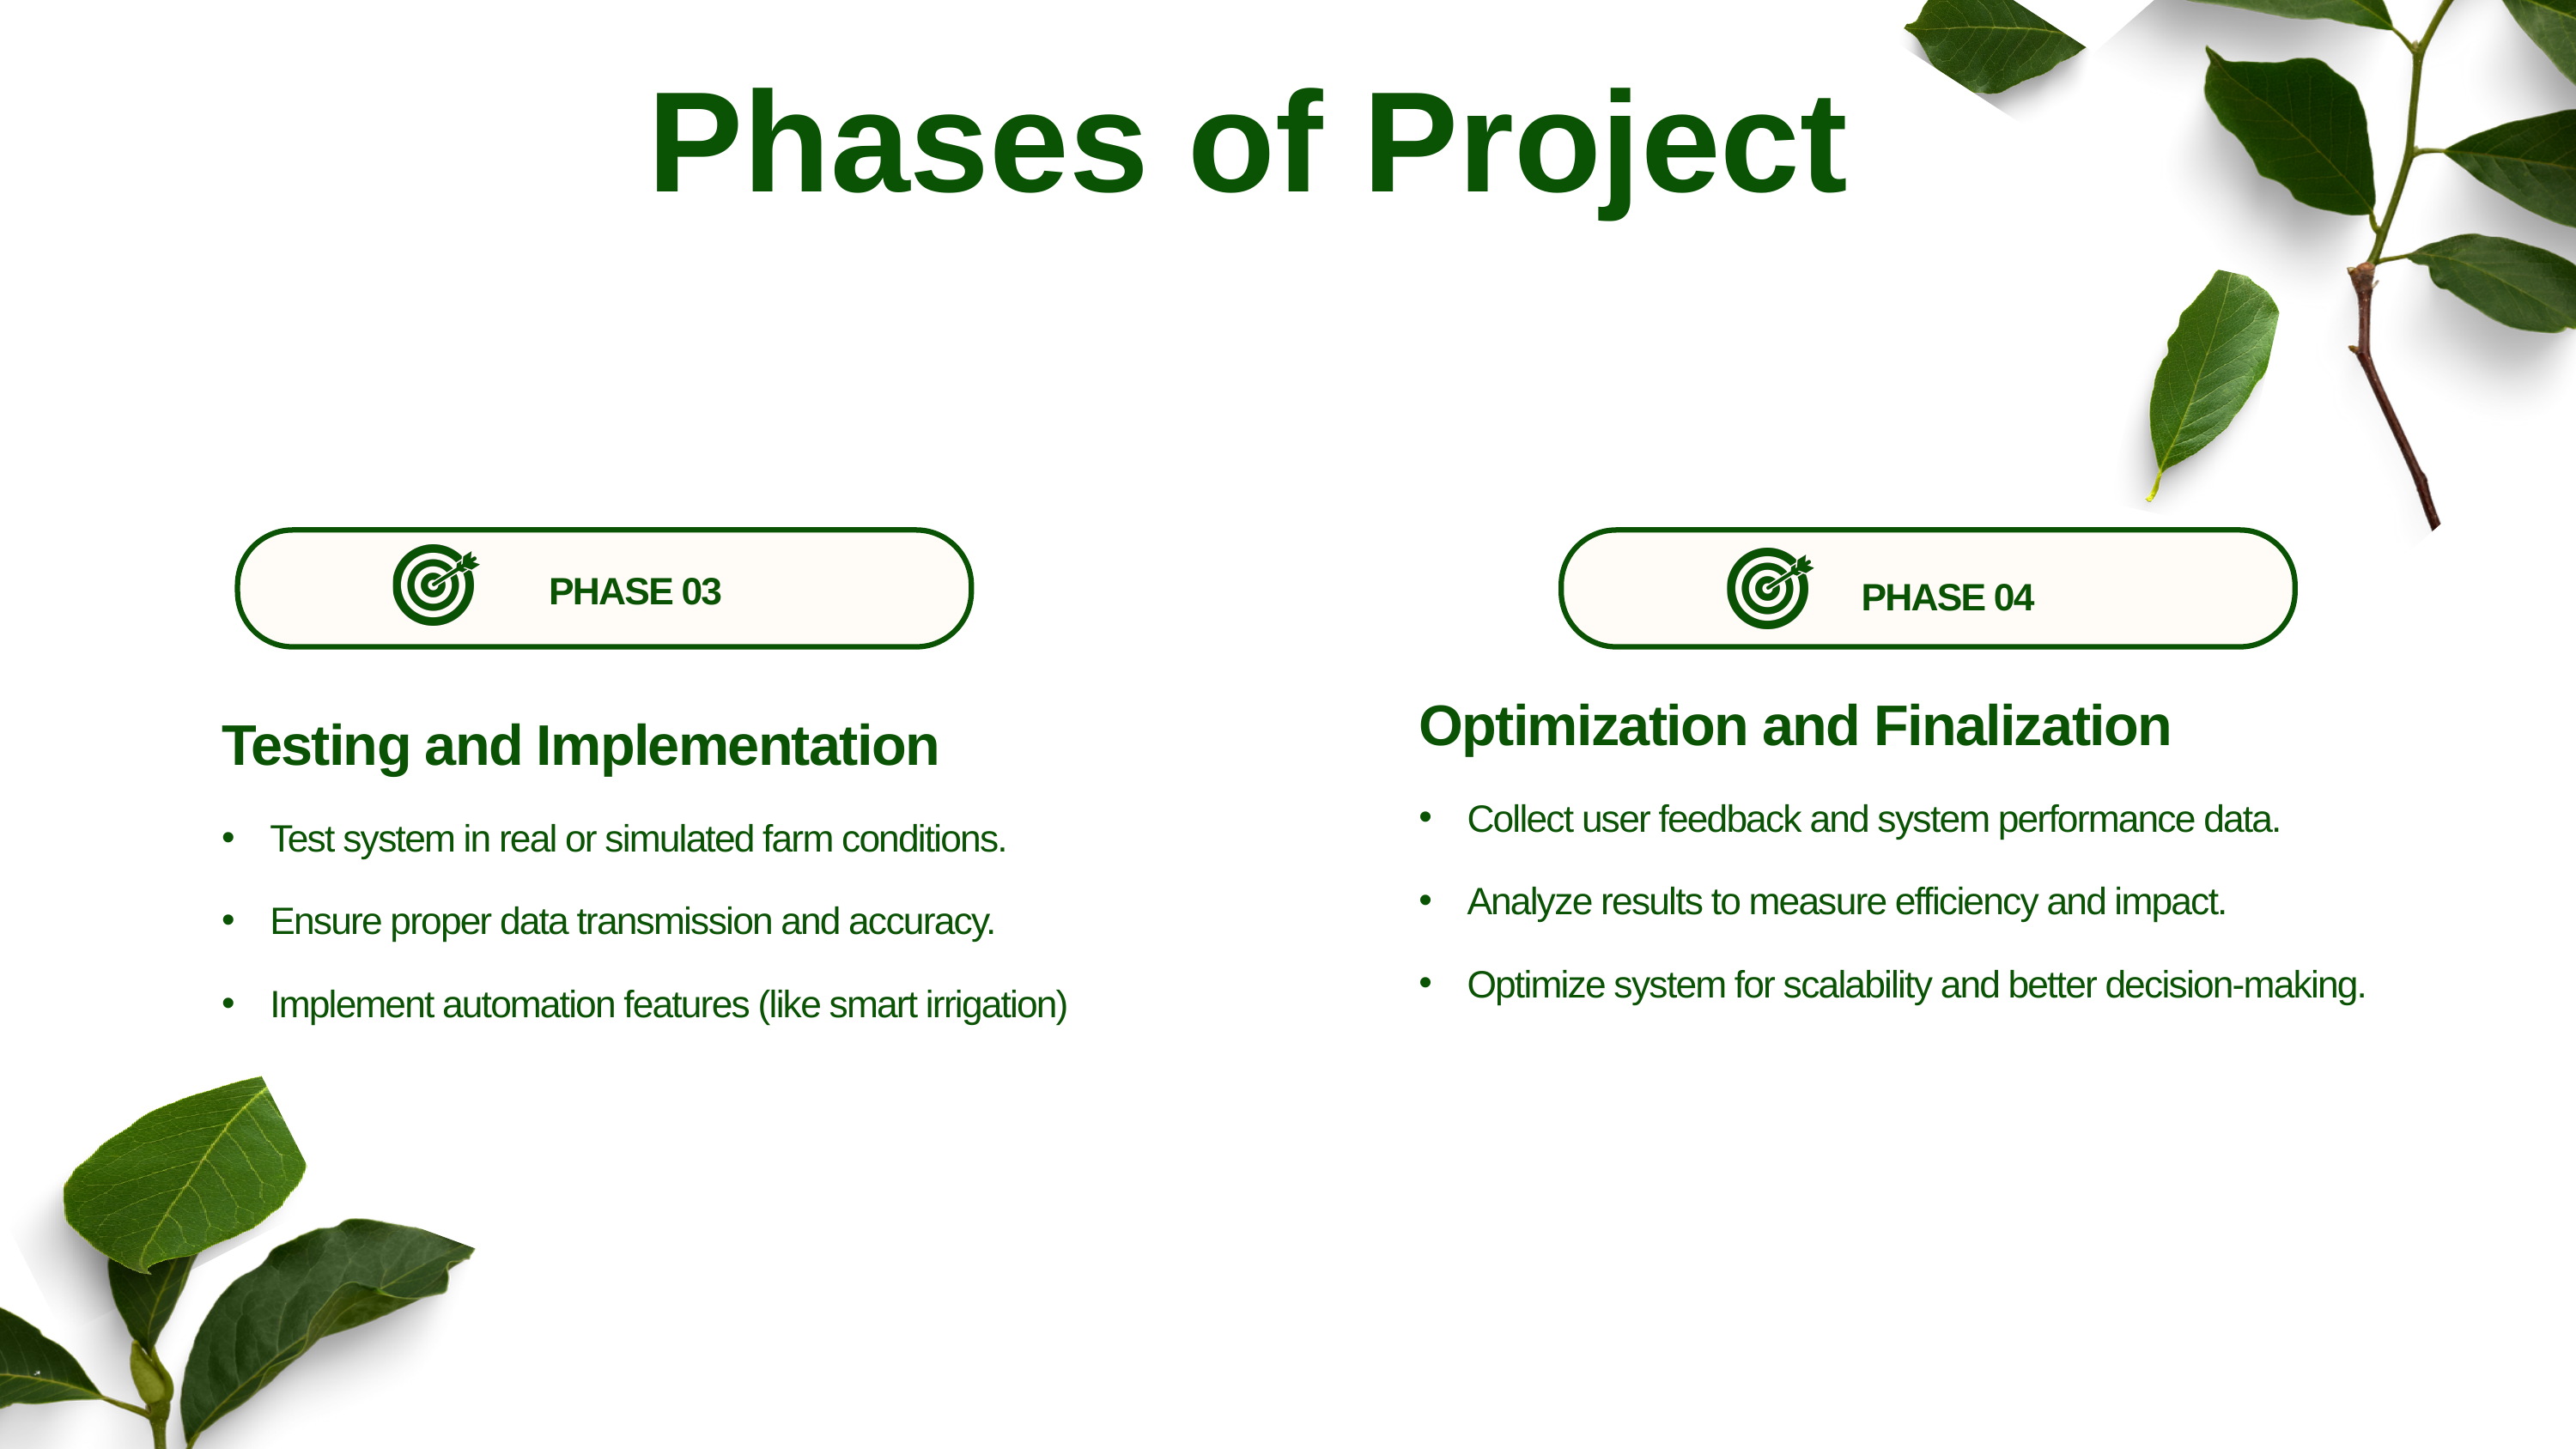

Phases of Project

PHASE 03
PHASE 04
Optimization and Finalization

Collect user feedback and system performance data.

Analyze results to measure efficiency and impact.

Optimize system for scalability and better decision-making.

Testing and Implementation

Test system in real or simulated farm conditions.

Ensure proper data transmission and accuracy.

Implement automation features (like smart irrigation)